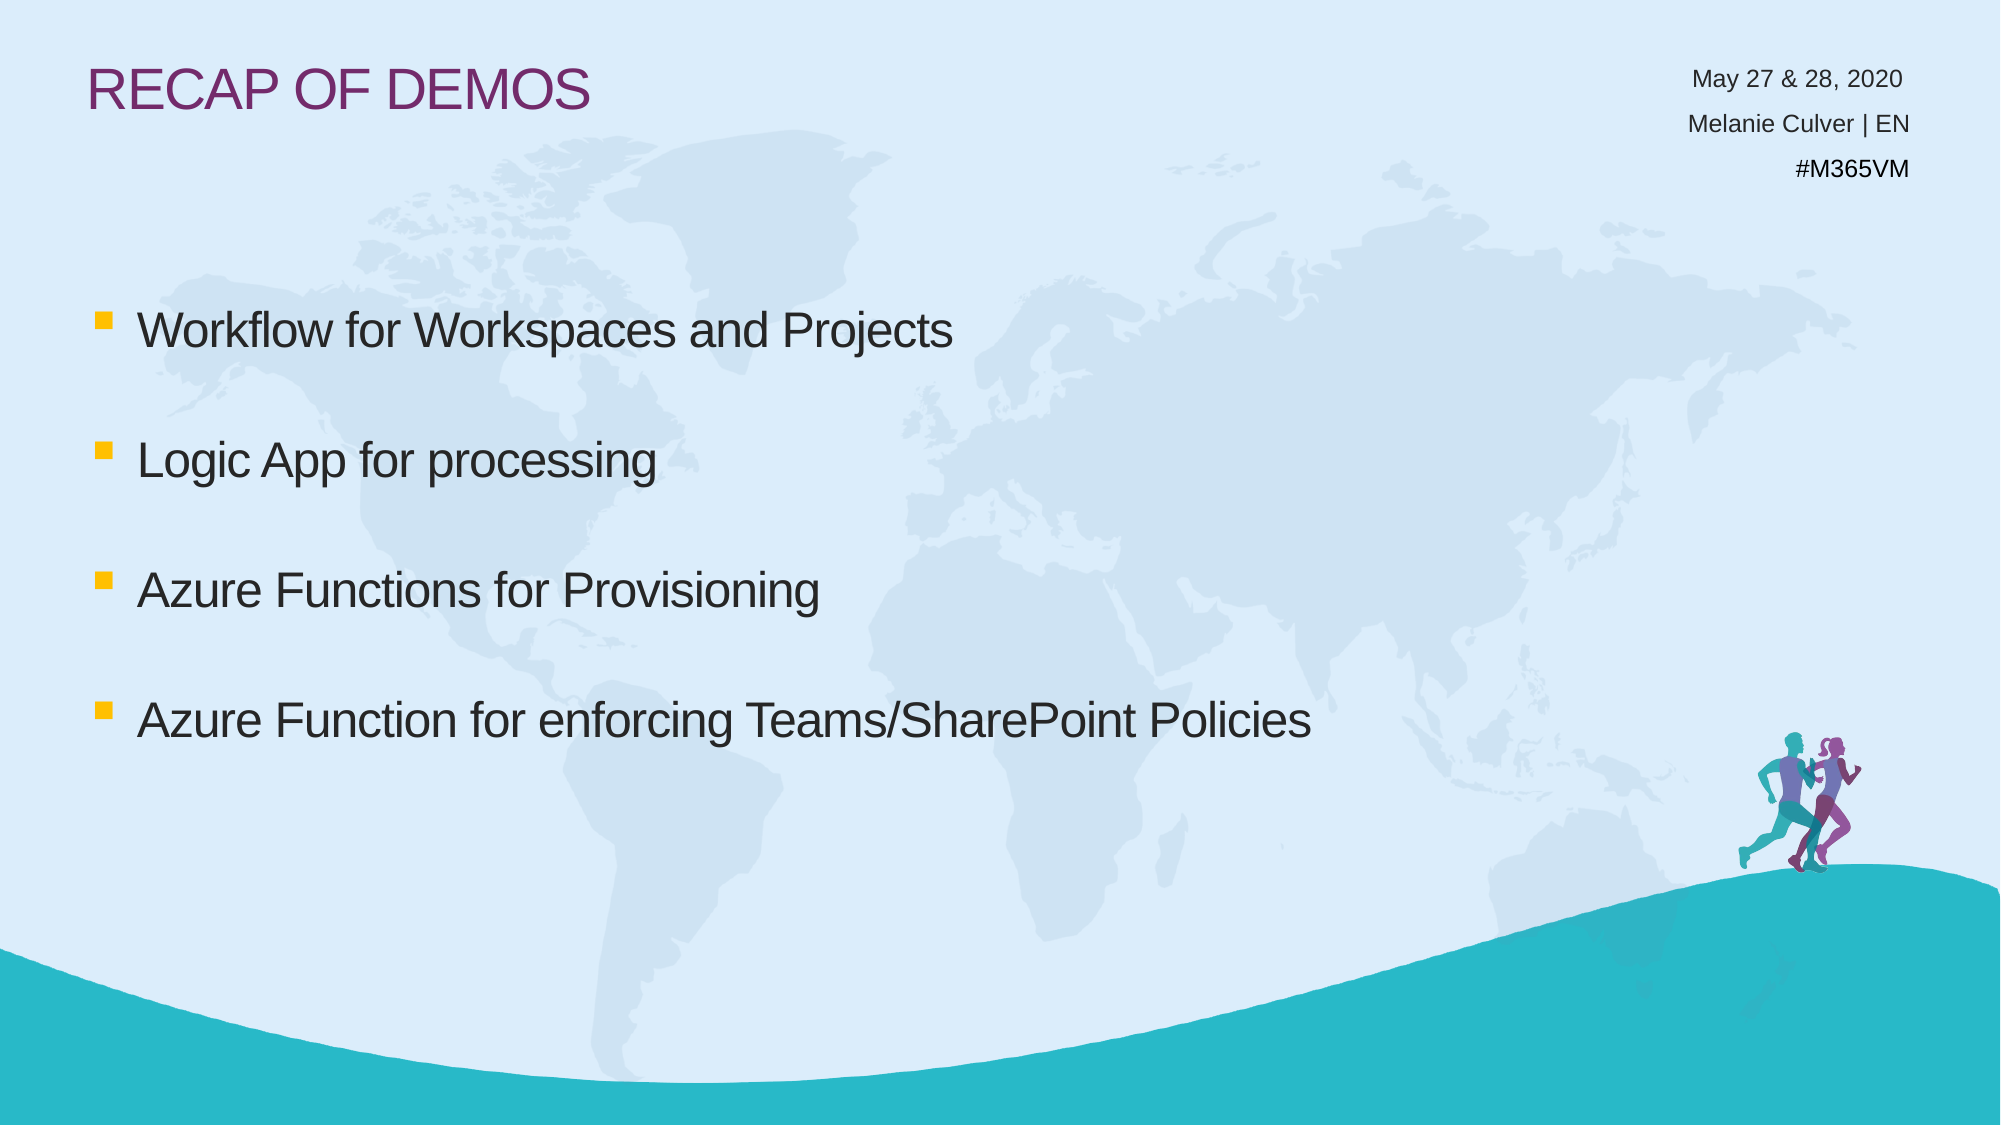

# Recap of Demos
Workflow for Workspaces and Projects
Logic App for processing
Azure Functions for Provisioning
Azure Function for enforcing Teams/SharePoint Policies